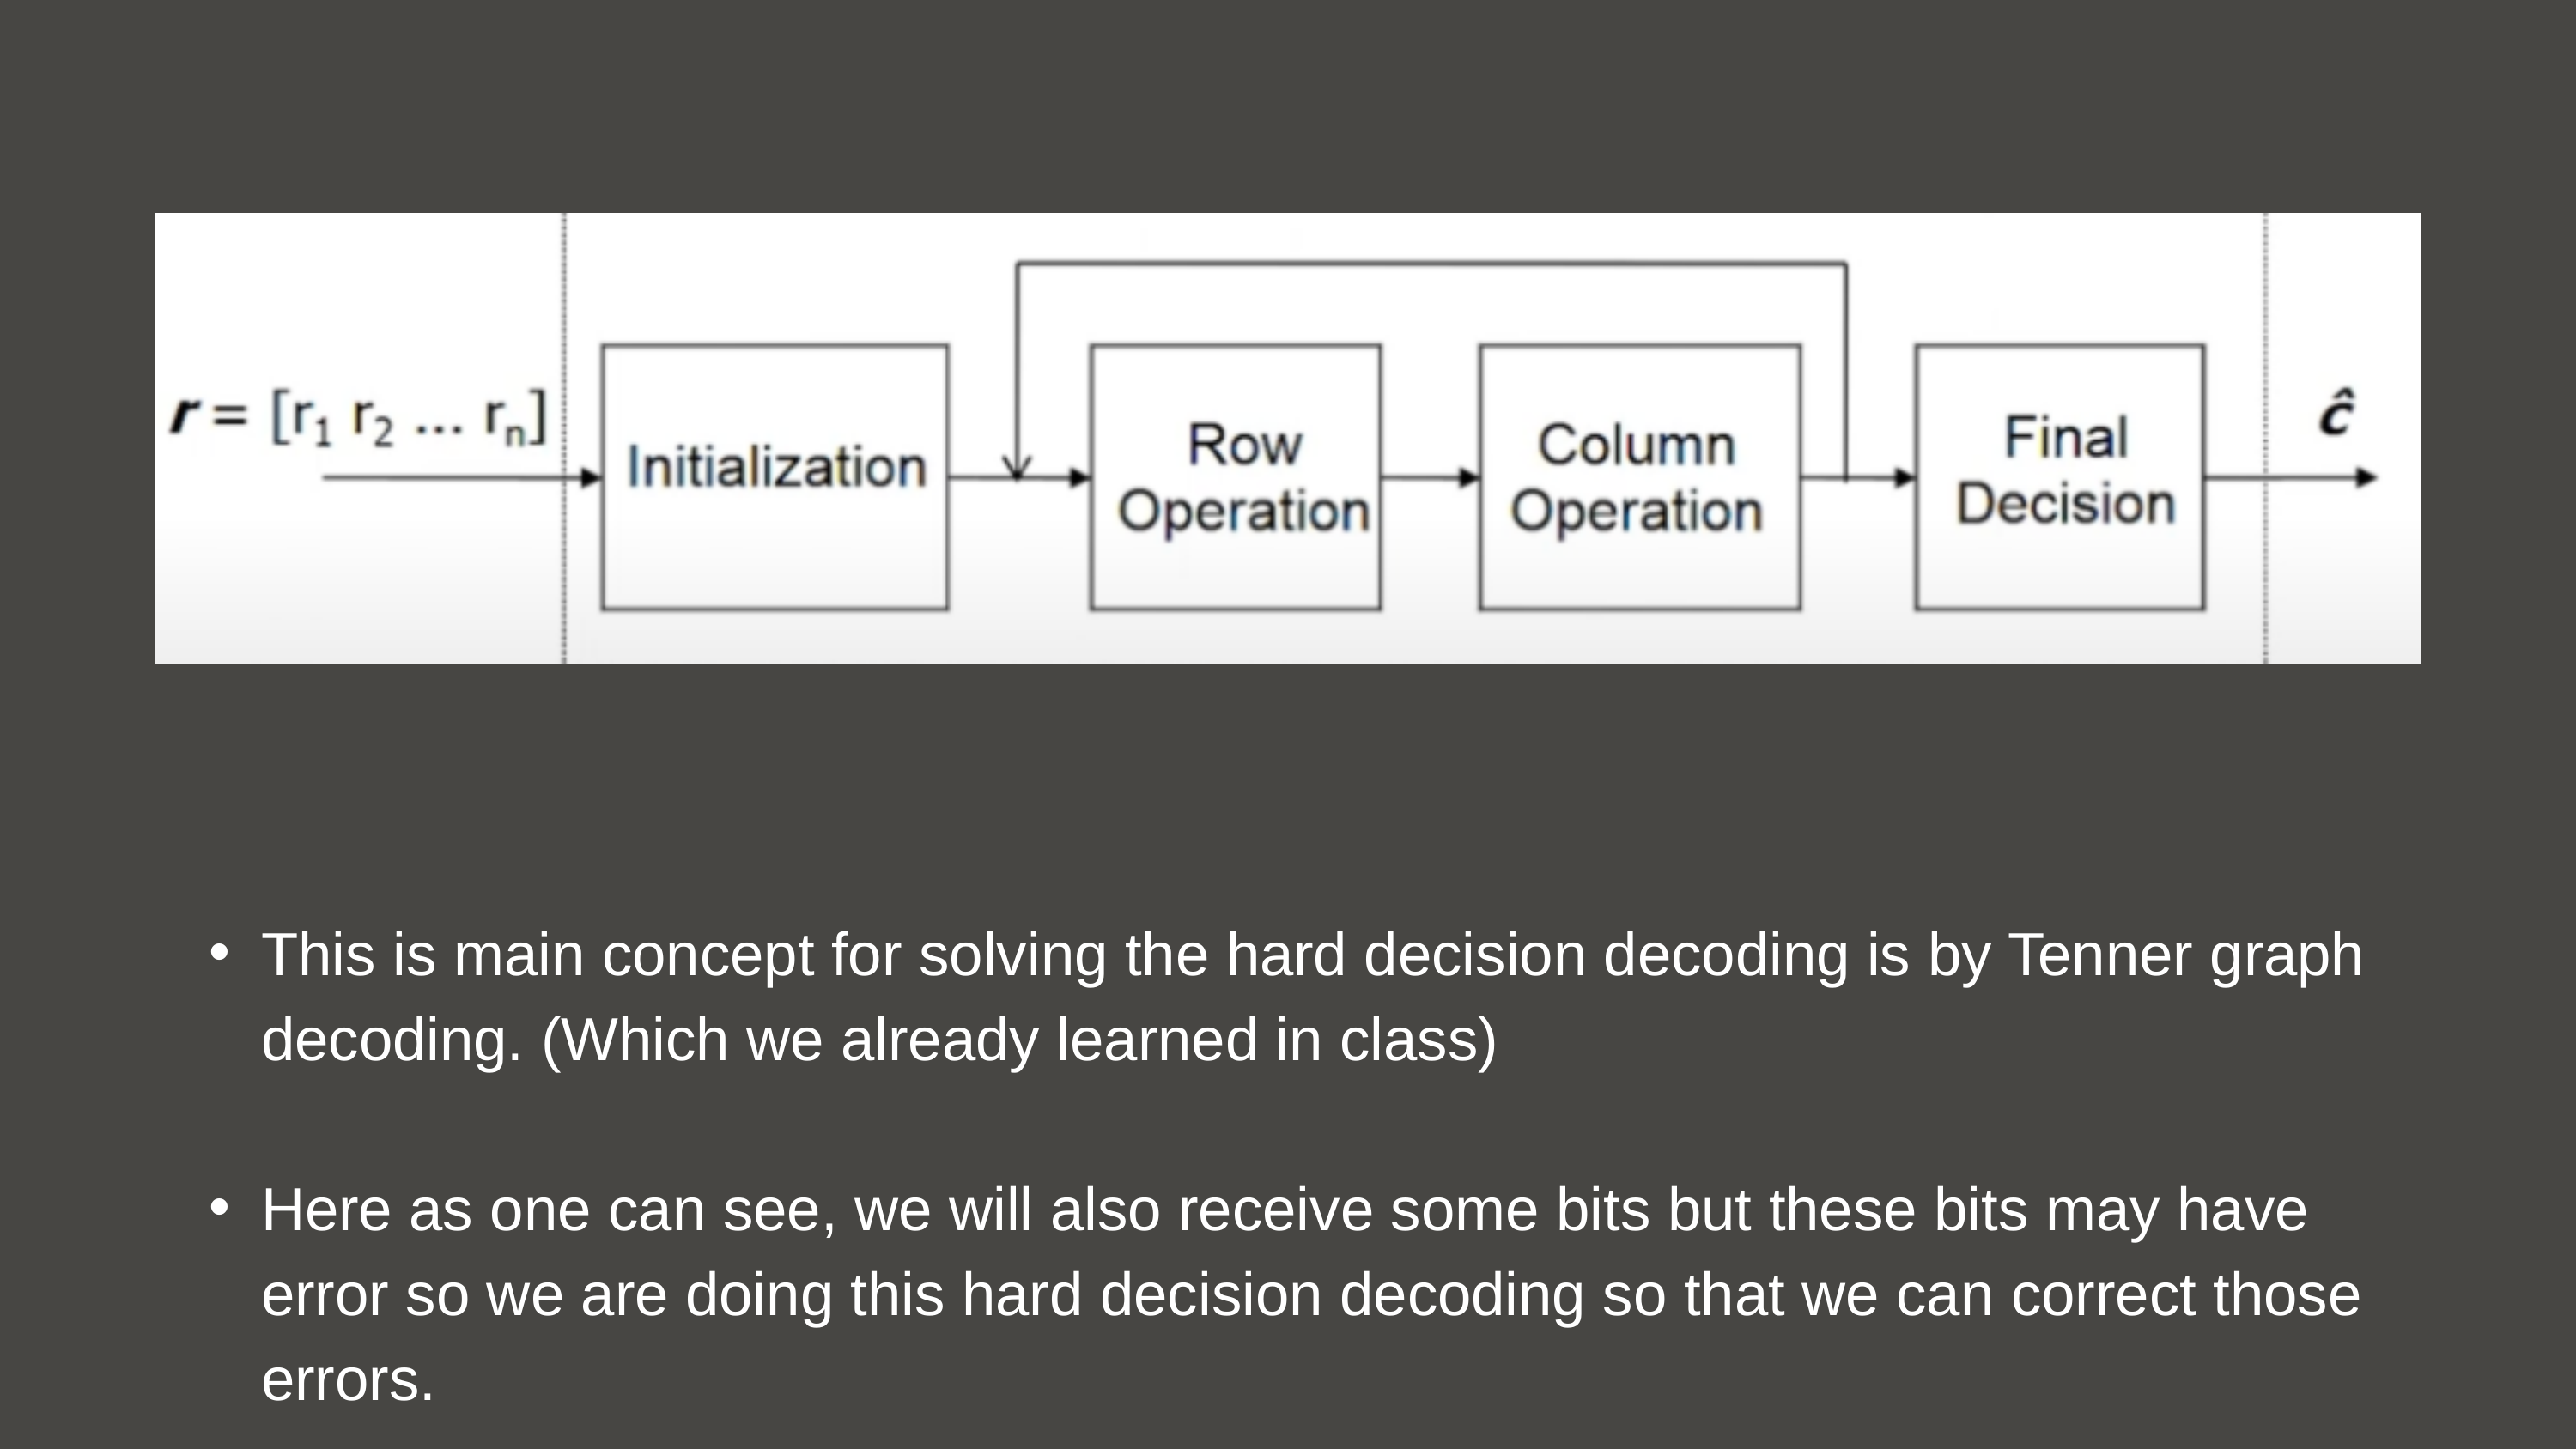

This is main concept for solving the hard decision decoding is by Tenner graph decoding. (Which we already learned in class)

Here as one can see, we will also receive some bits but these bits may have error so we are doing this hard decision decoding so that we can correct those errors.